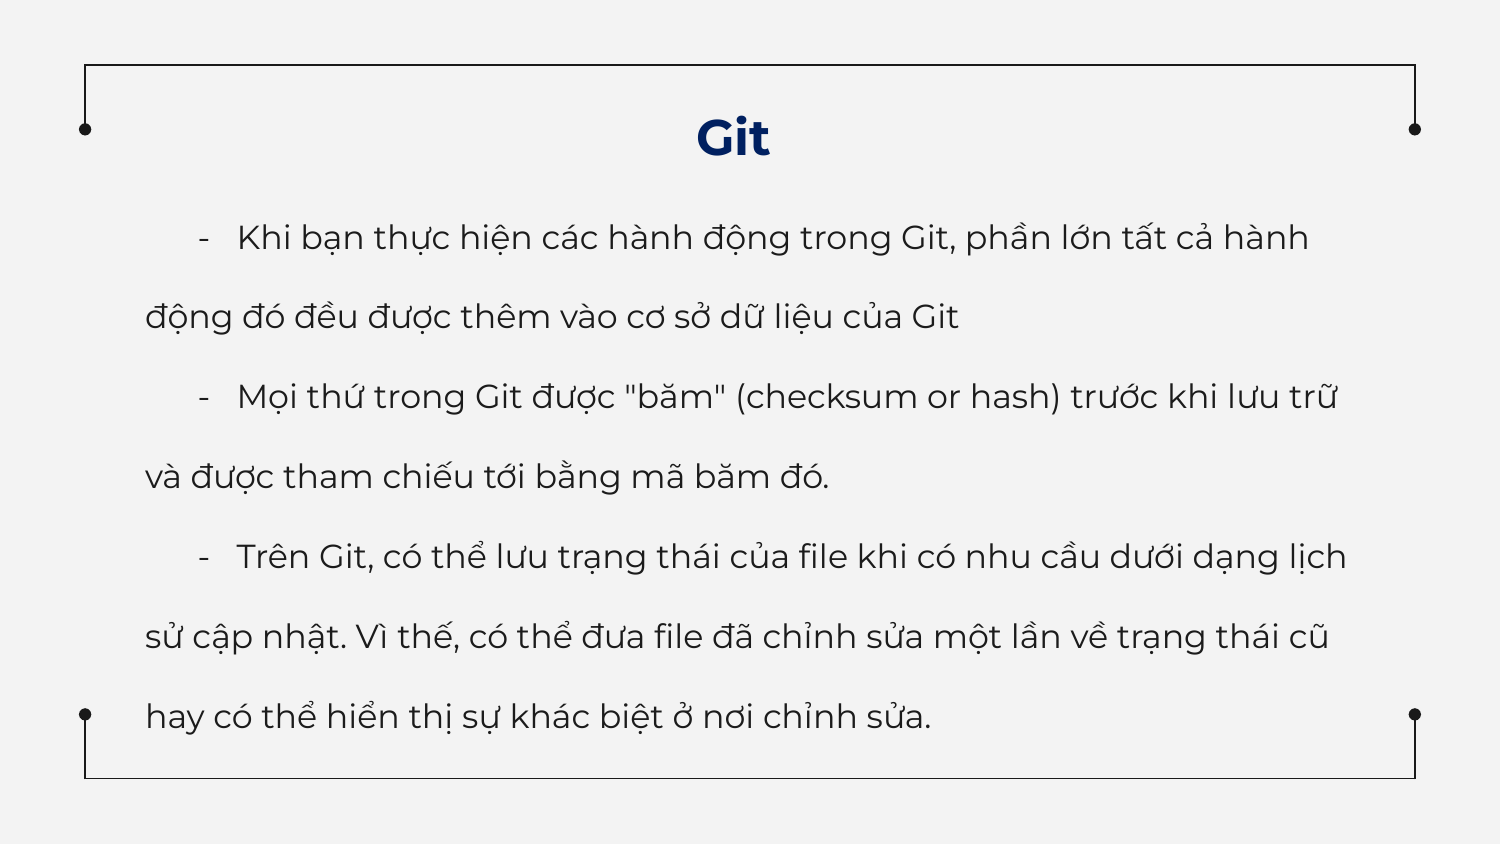

Git
      -   Khi bạn thực hiện các hành động trong Git, phần lớn tất cả hành động đó đều được thêm vào cơ sở dữ liệu của Git
      -   Mọi thứ trong Git được "băm" (checksum or hash) trước khi lưu trữ và được tham chiếu tới bằng mã băm đó.
      -   Trên Git, có thể lưu trạng thái của file khi có nhu cầu dưới dạng lịch sử cập nhật. Vì thế, có thể đưa file đã chỉnh sửa một lần về trạng thái cũ hay có thể hiển thị sự khác biệt ở nơi chỉnh sửa.